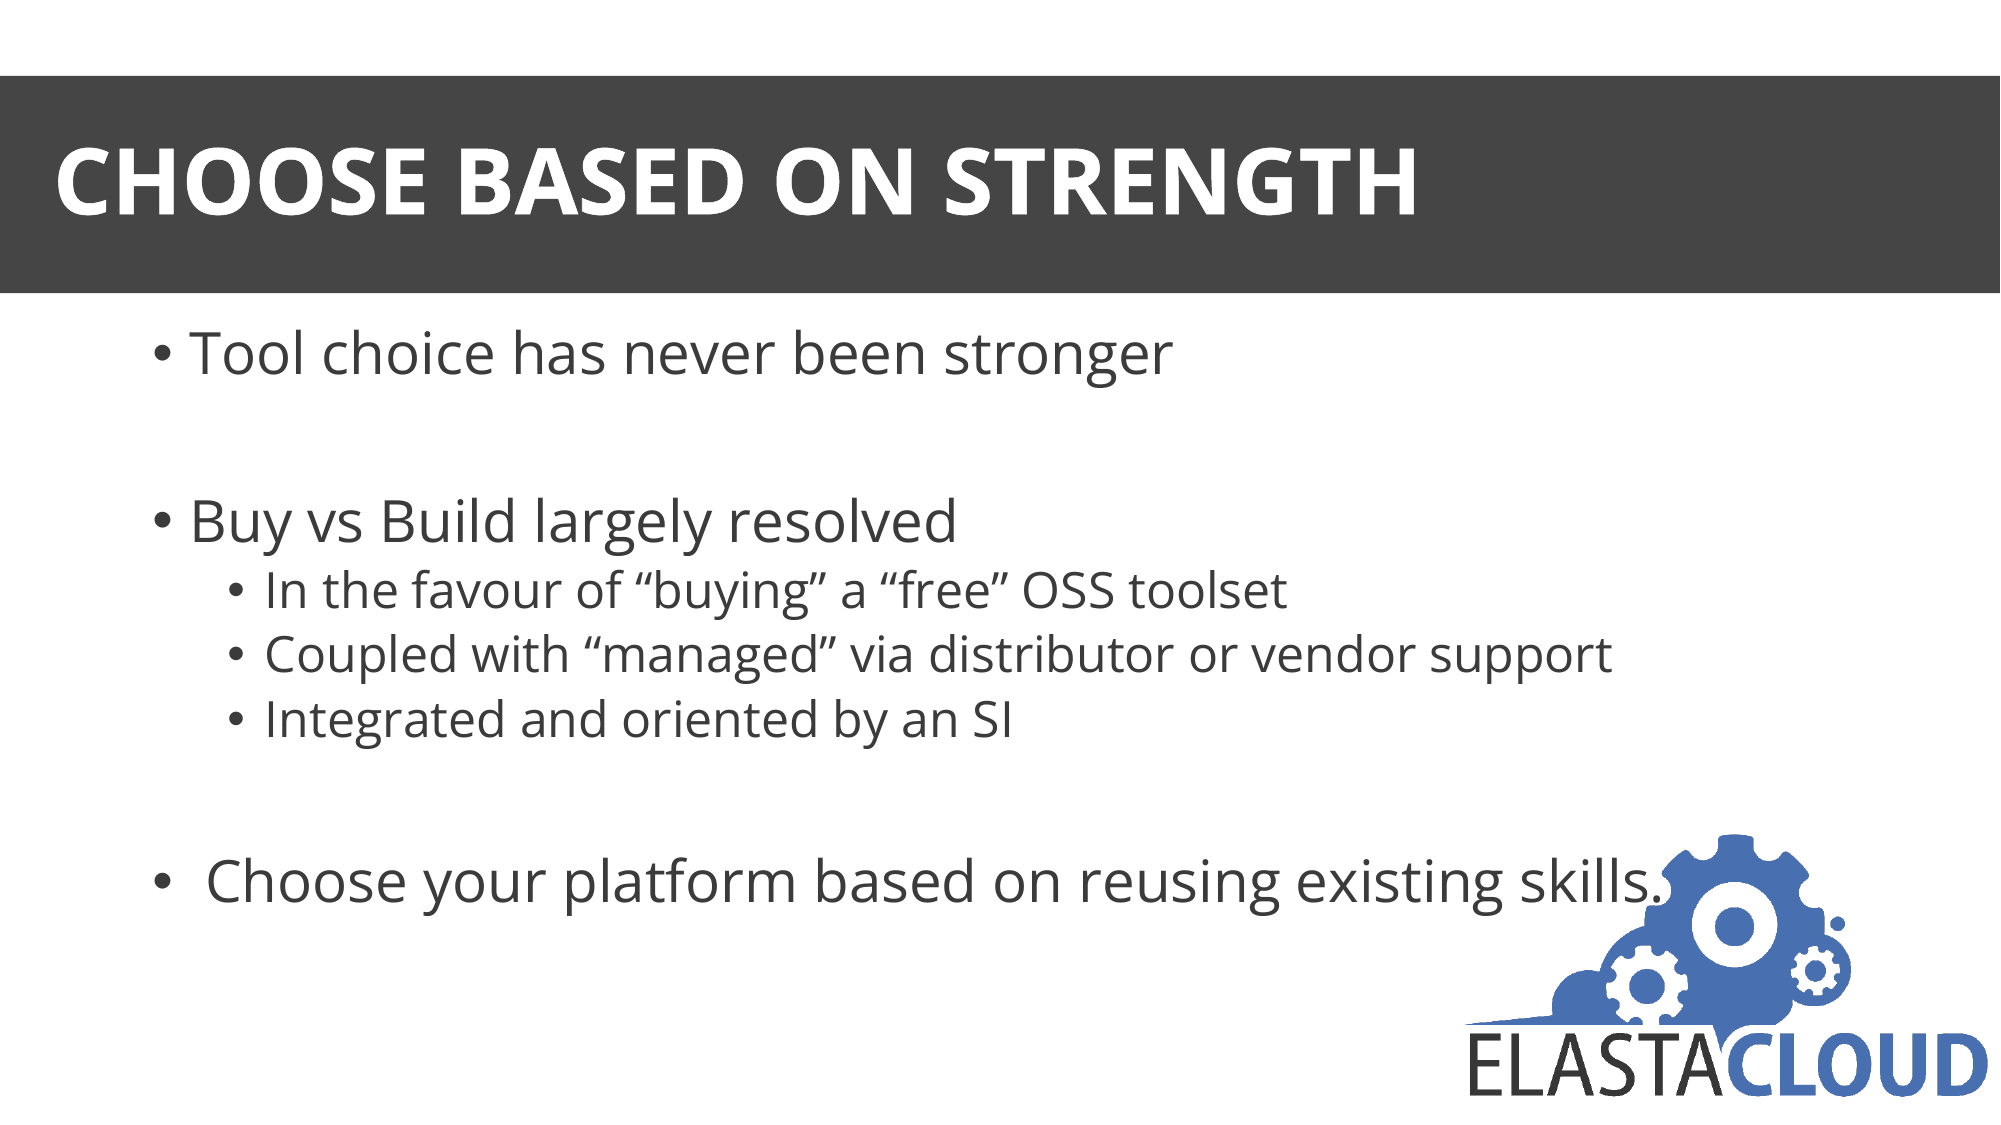

# Choose based on strength
Tool choice has never been stronger

Buy vs Build largely resolved
In the favour of “buying” a “free” OSS toolset
Coupled with “managed” via distributor or vendor support
Integrated and oriented by an SI

 Choose your platform based on reusing existing skills.